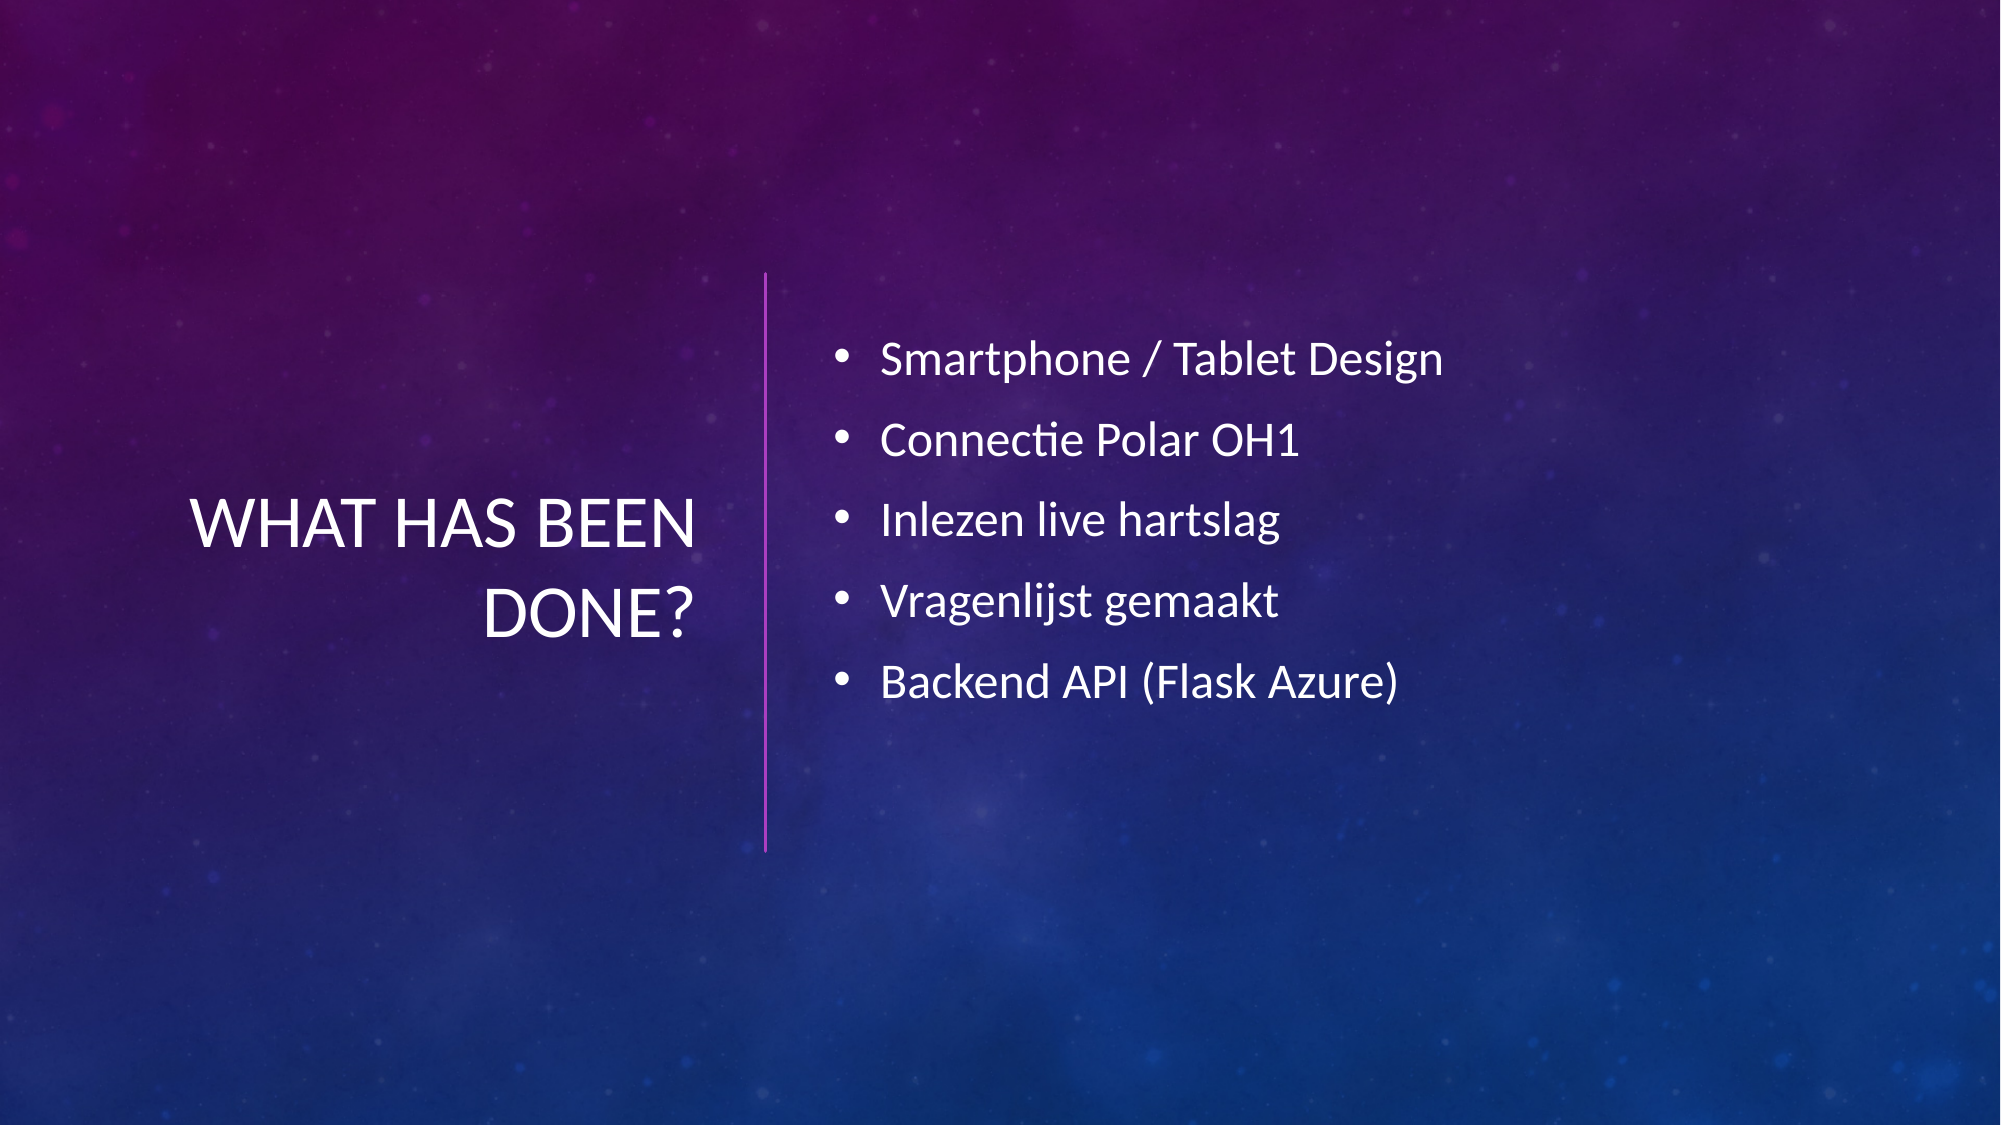

# What has been done?
Smartphone / Tablet Design
Connectie Polar OH1
Inlezen live hartslag
Vragenlijst gemaakt
Backend API (Flask Azure)